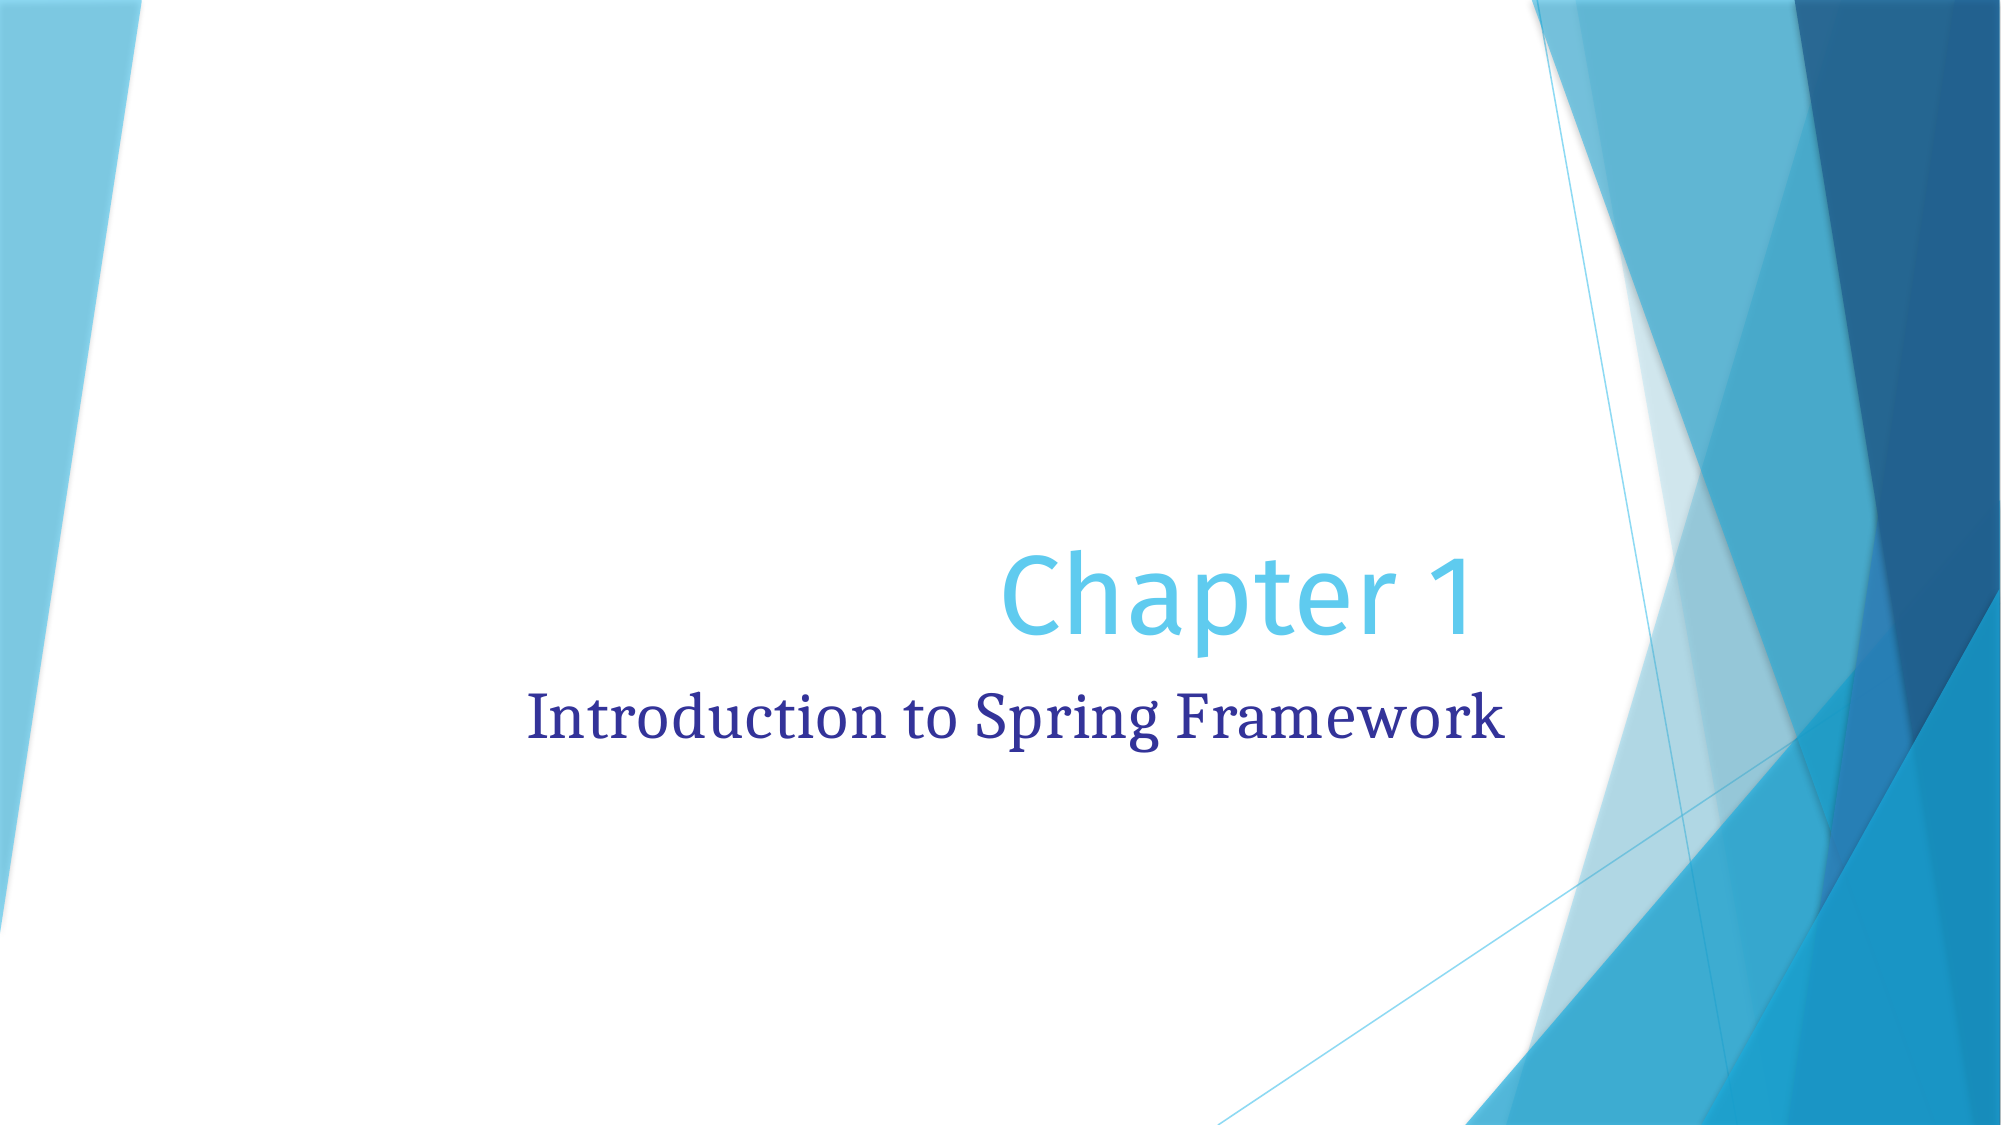

# Chapter 1
Introduction to Spring Framework